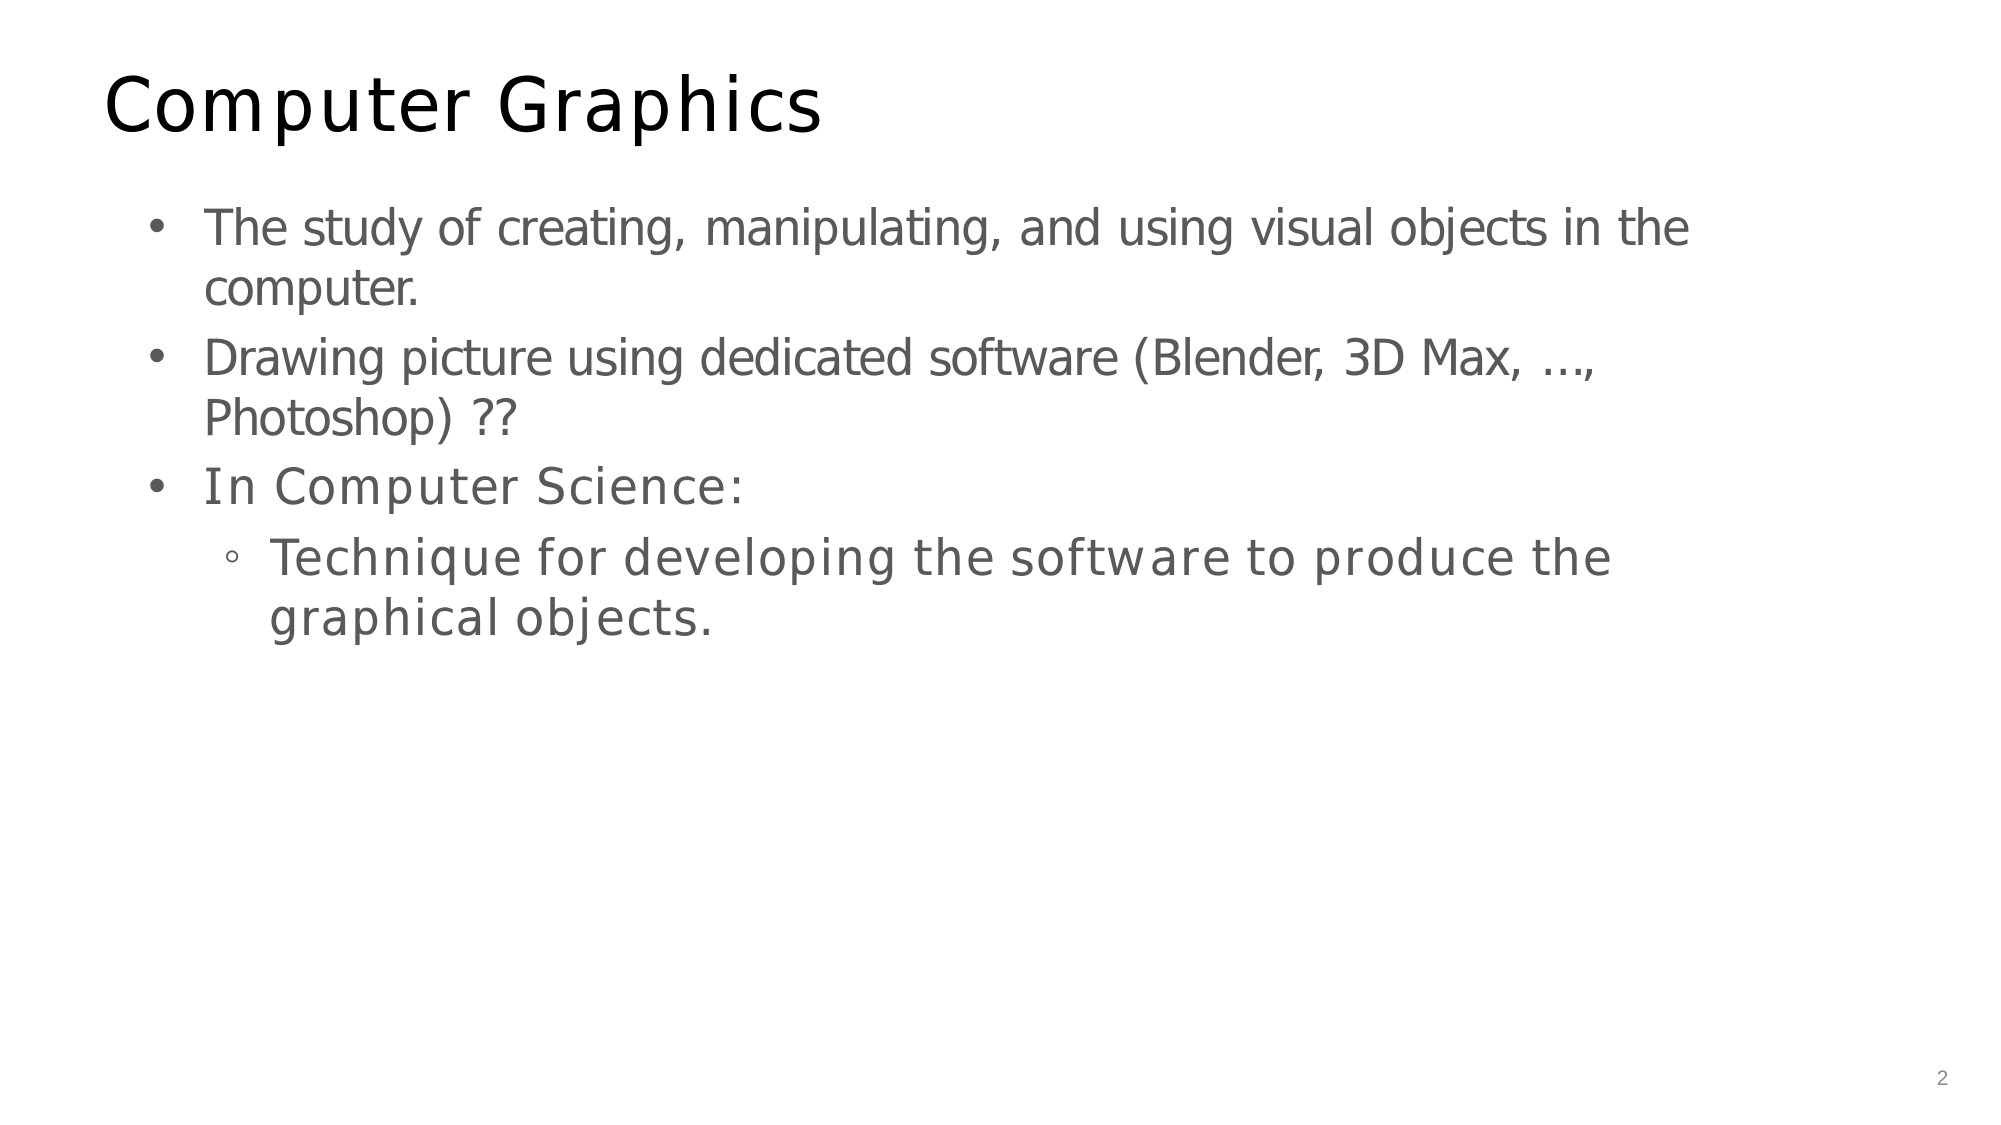

# Computer Graphics
The study of creating, manipulating, and using visual objects in the computer.
Drawing picture using dedicated software (Blender, 3D Max, ..., Photoshop) ??
In Computer Science:
Technique for developing the software to produce the graphical objects.
2